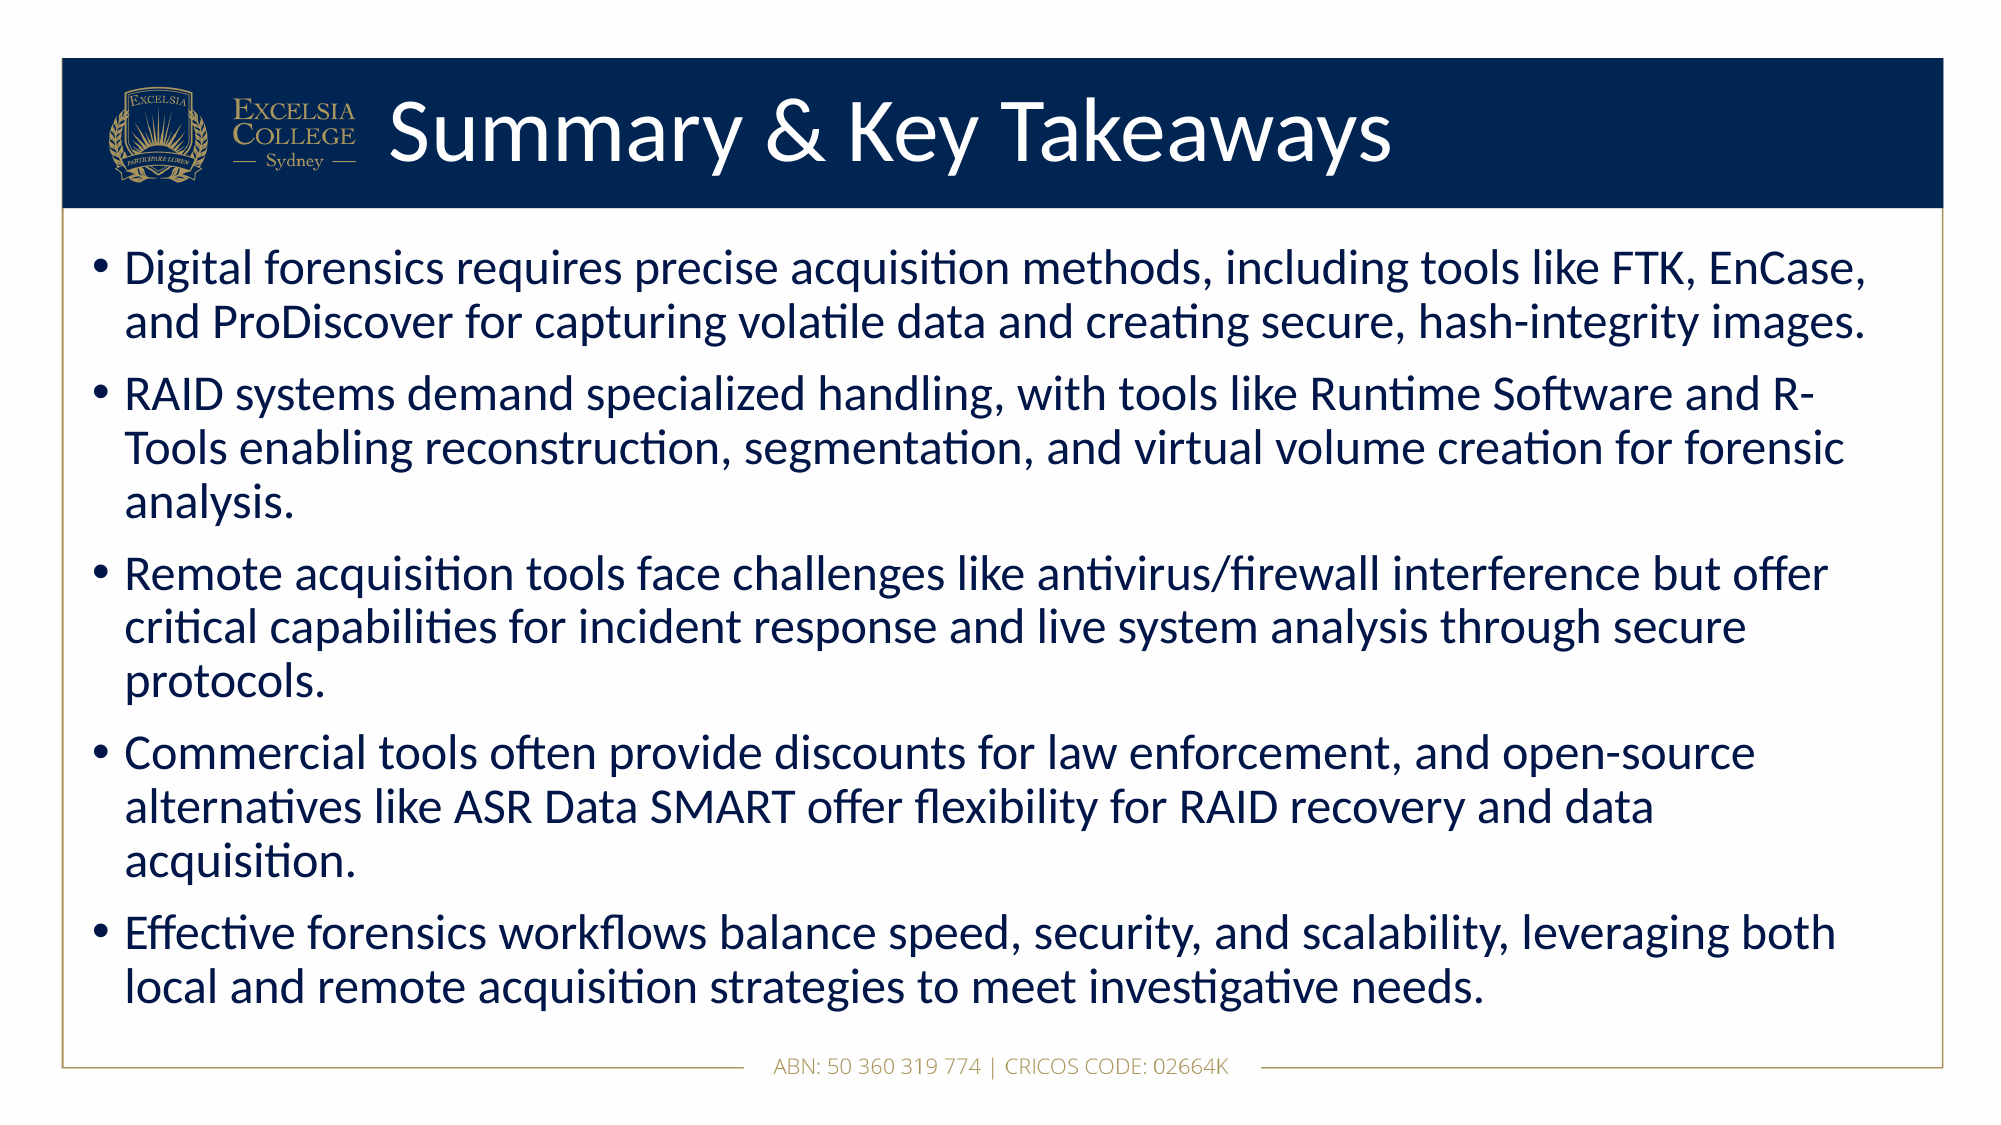

# Summary & Key Takeaways
Digital forensics requires precise acquisition methods, including tools like FTK, EnCase, and ProDiscover for capturing volatile data and creating secure, hash-integrity images.
RAID systems demand specialized handling, with tools like Runtime Software and R-Tools enabling reconstruction, segmentation, and virtual volume creation for forensic analysis.
Remote acquisition tools face challenges like antivirus/firewall interference but offer critical capabilities for incident response and live system analysis through secure protocols.
Commercial tools often provide discounts for law enforcement, and open-source alternatives like ASR Data SMART offer flexibility for RAID recovery and data acquisition.
Effective forensics workflows balance speed, security, and scalability, leveraging both local and remote acquisition strategies to meet investigative needs.